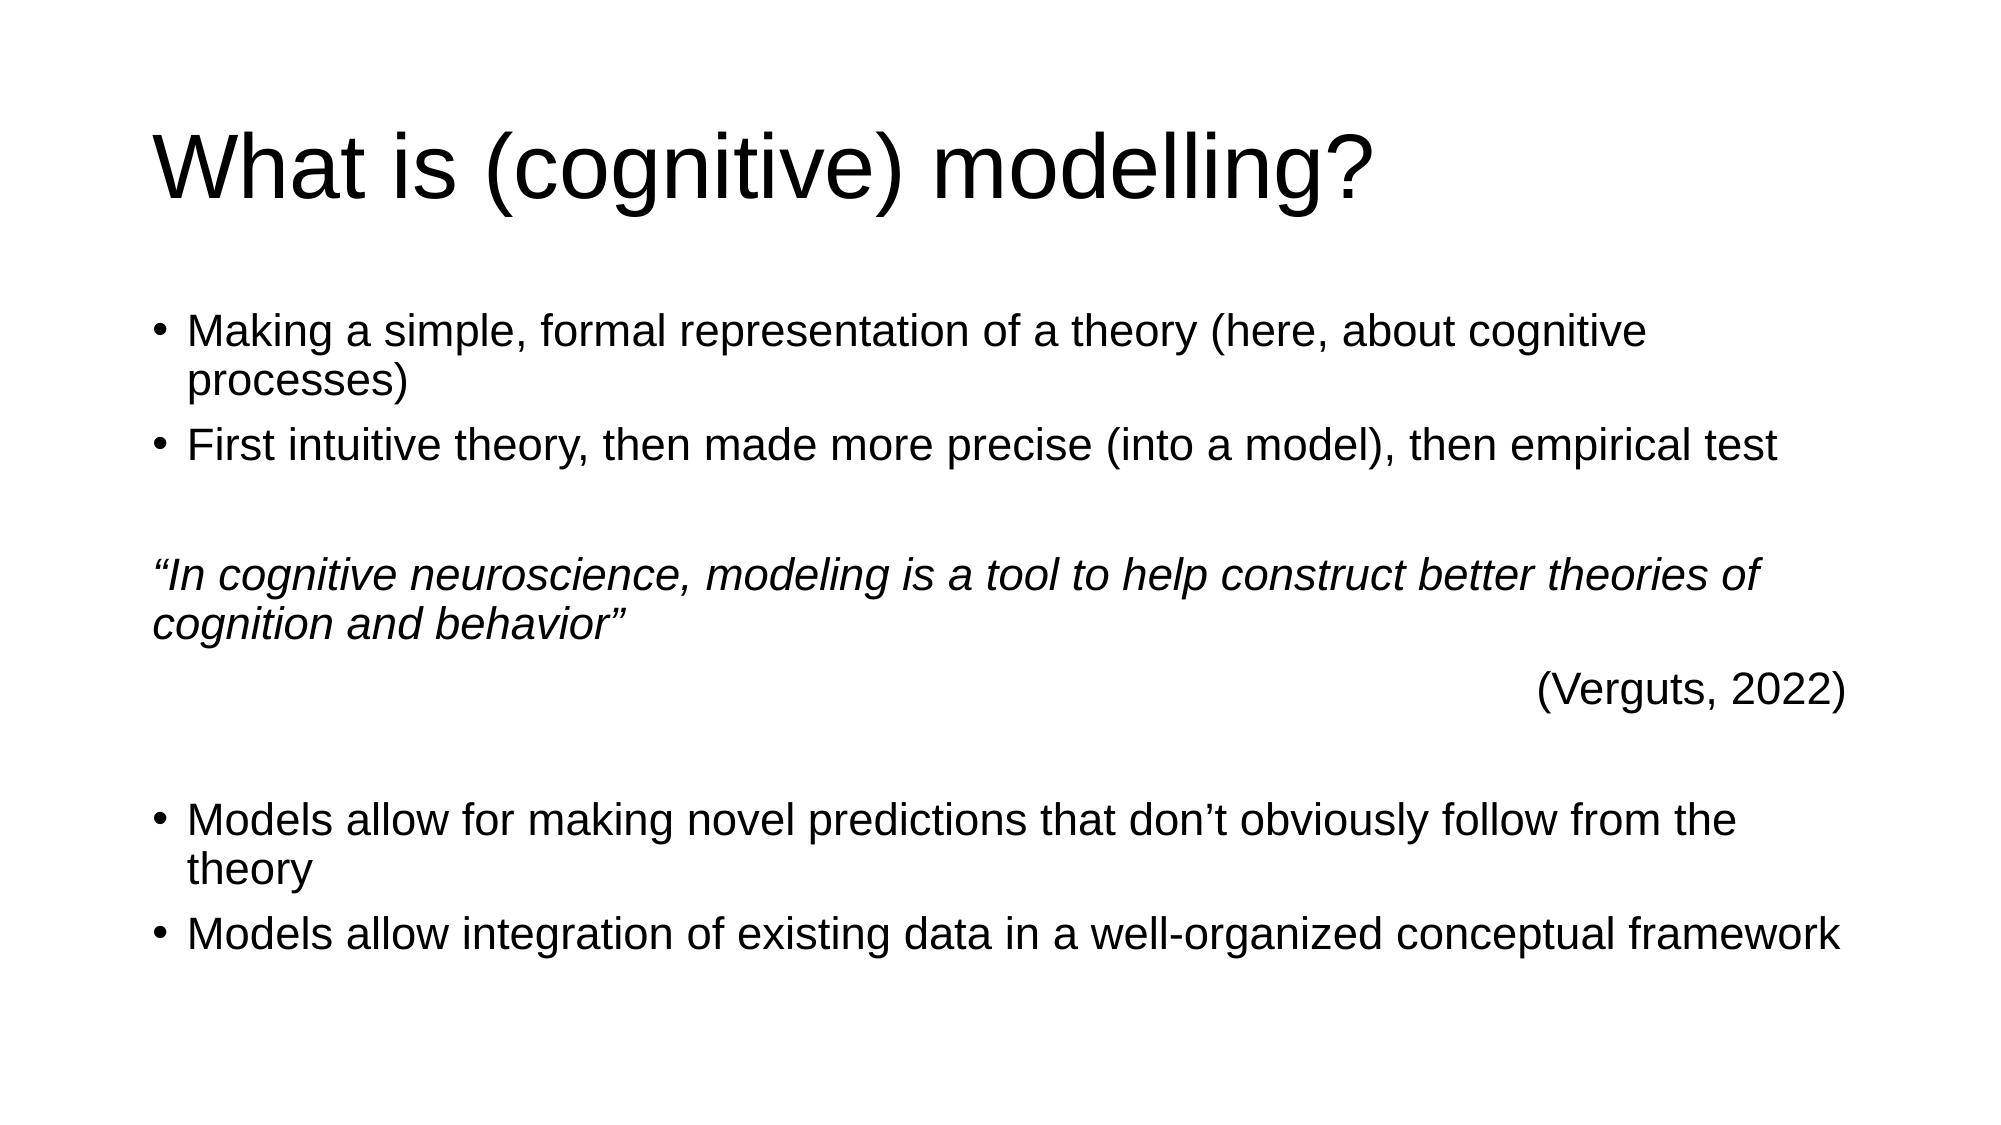

# What is (cognitive) modelling?
Making a simple, formal representation of a theory (here, about cognitive processes)
First intuitive theory, then made more precise (into a model), then empirical test

“In cognitive neuroscience, modeling is a tool to help construct better theories of cognition and behavior”
(Verguts, 2022)

Models allow for making novel predictions that don’t obviously follow from the theory
Models allow integration of existing data in a well-organized conceptual framework